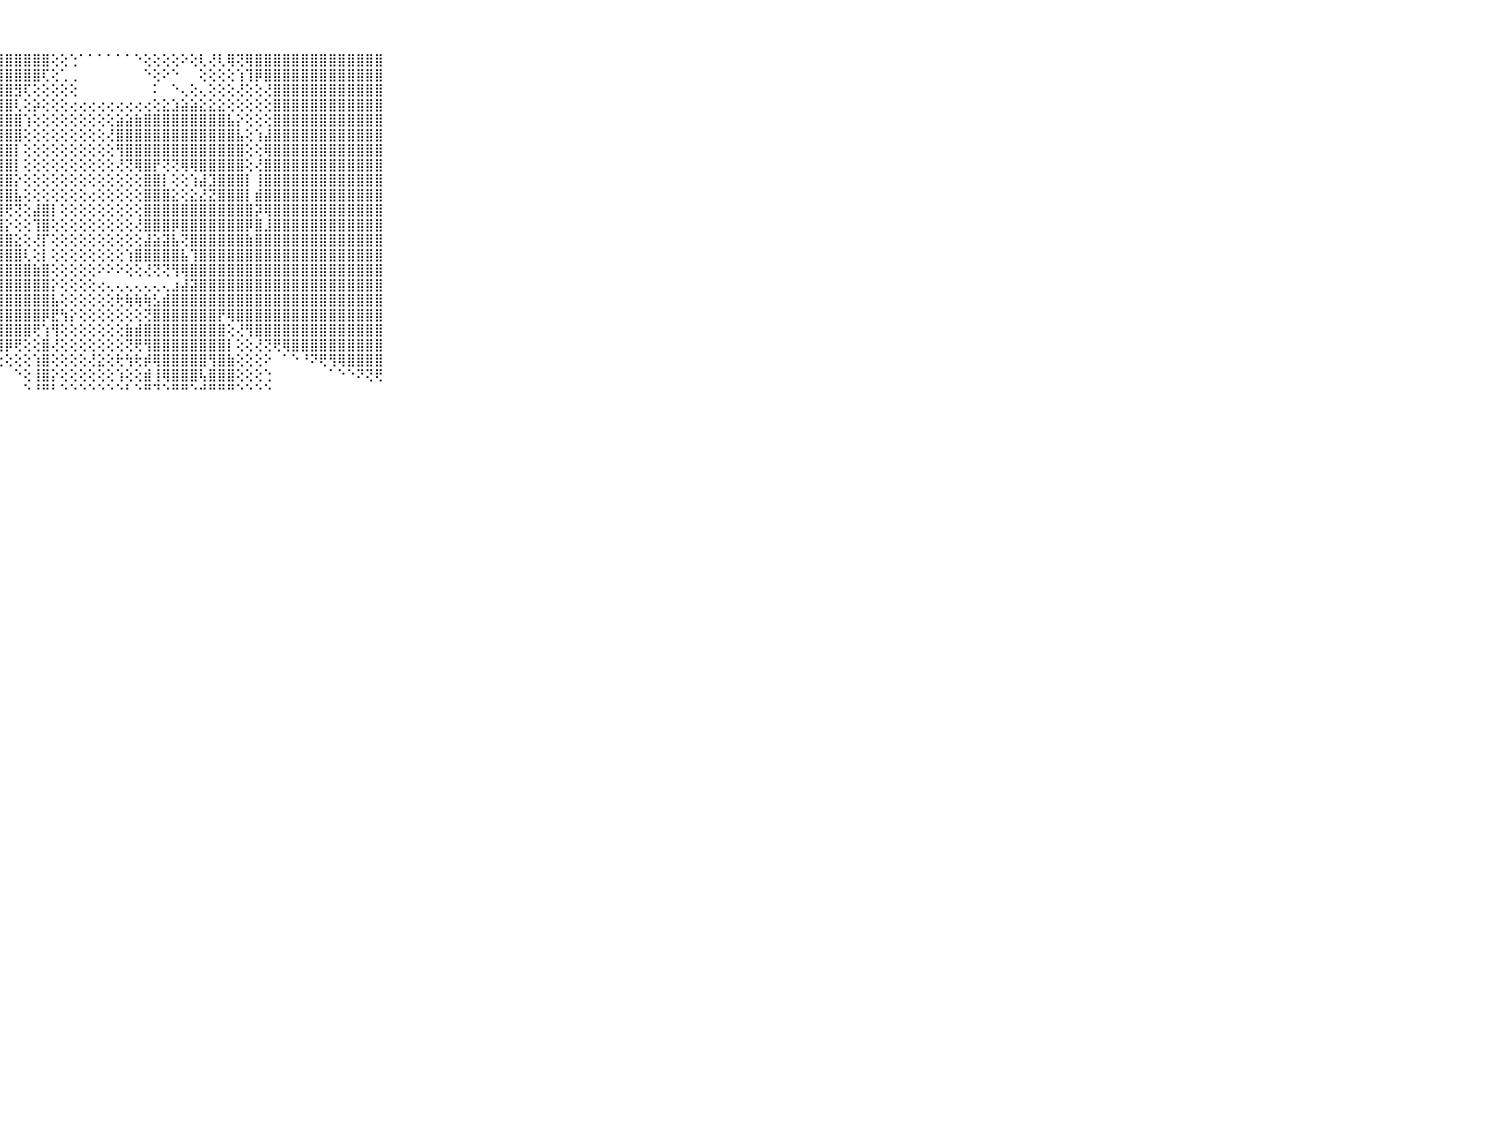

⠀⠀⠀⠀⠀⠀⠀⠀⠀⠀⠀⣿⣿⣿⣿⣿⣿⣿⣿⣿⣿⣿⣿⣿⣿⣿⣿⣿⣿⣿⣿⣿⣿⢕⢕⢑⠁⠁⠁⠁⠁⠁⠑⢕⢕⢕⢕⠕⢕⢇⢜⢇⢿⢝⢿⣿⣿⣿⣿⣿⣿⣿⣿⣿⣿⣿⣿⣿⣿⠀⠀⠀⠀⠀⠀⠀⠀⠀⠀⠀⠀
⠀⠀⠀⠀⠀⠀⠀⠀⠀⠀⠀⣿⣿⣿⣿⣿⣿⣿⣿⣿⣿⣿⣿⣿⣿⣿⣿⣿⣿⣿⣿⣿⢏⢕⢁⢀⠀⠀⠀⠀⠀⠀⠀⠑⢕⠕⠑⠀⠀⢕⢕⢕⢕⢱⢹⡿⣿⣿⣿⣿⣿⣿⣿⣿⣿⣿⣿⣿⣿⠀⠀⠀⠀⠀⠀⠀⠀⠀⠀⠀⠀
⠀⠀⠀⠀⠀⠀⠀⠀⠀⠀⠀⣿⣿⣿⣿⣿⣿⣿⣿⣿⣿⣿⣿⣿⣿⣿⣿⣿⣿⣻⢏⢕⢕⢕⢕⢕⠀⠀⠀⠀⠀⠀⠀⠀⠅⠀⠑⢄⢕⢄⢕⢕⢕⢜⢕⢕⢜⣿⣿⣿⣿⣿⣿⣿⣿⣿⣿⣿⣿⠀⠀⠀⠀⠀⠀⠀⠀⠀⠀⠀⠀
⠀⠀⠀⠀⠀⠀⠀⠀⠀⠀⠀⣿⣿⣿⣿⣿⣿⣿⣿⣿⣿⣿⣿⣿⣿⣿⣿⣿⣿⢇⢕⡵⢕⢕⢕⢔⢔⢔⢔⢔⢔⢔⢔⢔⢕⣕⣱⣵⣵⣕⣕⣕⢕⢕⢕⢕⢕⣿⣿⣿⣿⣿⣿⣿⣿⣿⣿⣿⣿⠀⠀⠀⠀⠀⠀⠀⠀⠀⠀⠀⠀
⠀⠀⠀⠀⠀⠀⠀⠀⠀⠀⠀⣿⣿⣿⣿⣿⣿⣿⣿⣿⣿⣿⣿⣿⣿⣿⣿⣿⣿⣿⢱⢕⢕⢕⢕⢕⢕⢕⢕⢕⣵⣵⣷⣿⣿⣿⣿⣿⣿⣿⣿⣿⣧⡕⢕⢕⢕⣿⣿⣿⣿⣿⣿⣿⣿⣿⣿⣿⣿⠀⠀⠀⠀⠀⠀⠀⠀⠀⠀⠀⠀
⠀⠀⠀⠀⠀⠀⠀⠀⠀⠀⠀⣿⣿⣿⣿⣿⣿⣿⣿⣿⣿⣿⣿⣿⣿⣿⣿⣿⣿⣿⢕⢕⢕⢕⢕⢕⢕⢕⢕⢜⣿⣿⣿⣿⣿⣿⣿⣿⣿⣿⣿⣿⣿⣧⢕⢱⣼⣿⣿⣿⣿⣿⣿⣿⣿⣿⣿⣿⣿⠀⠀⠀⠀⠀⠀⠀⠀⠀⠀⠀⠀
⠀⠀⠀⠀⠀⠀⠀⠀⠀⠀⠀⣿⣿⣿⣿⣿⣿⣿⣿⣿⣿⣿⣿⣿⣿⣿⣿⣿⣿⡇⢕⢕⢕⢕⢕⢕⢕⢕⢕⢕⢻⣿⣿⣿⣿⣿⣿⣿⣿⣿⣿⣿⣿⣿⢕⢕⢿⣿⣿⣿⣿⣿⣿⣿⣿⣿⣿⣿⣿⠀⠀⠀⠀⠀⠀⠀⠀⠀⠀⠀⠀
⠀⠀⠀⠀⠀⠀⠀⠀⠀⠀⠀⣿⣿⣿⣿⣿⣿⣿⣿⣿⣿⣿⣿⣿⣿⣿⣿⣿⣿⡇⢕⢕⢕⢕⢕⢕⢕⢕⢕⢕⢜⢝⢿⣿⡟⢝⢝⢿⢿⣿⣿⣿⣿⣿⢕⢜⣿⣿⣿⣿⣿⣿⣿⣿⣿⣿⣿⣿⣿⠀⠀⠀⠀⠀⠀⠀⠀⠀⠀⠀⠀
⠀⠀⠀⠀⠀⠀⠀⠀⠀⠀⠀⣿⣿⣿⣿⣿⣿⣿⣿⣿⣿⣿⣿⣿⣿⣿⣿⣿⣿⡕⢕⢕⢕⢕⢕⢕⢕⢕⢕⢕⢕⢕⢕⣿⣿⡇⢕⢕⢱⣼⣹⣿⣿⣿⡇⢸⣿⣿⣿⣿⣿⣿⣿⣿⣿⣿⣿⣿⣿⠀⠀⠀⠀⠀⠀⠀⠀⠀⠀⠀⠀
⠀⠀⠀⠀⠀⠀⠀⠀⠀⠀⠀⣿⣿⣿⣿⣿⣿⣿⣿⣿⣿⣿⣿⣿⣿⣿⣿⣿⣿⣧⢕⢕⢕⢕⢕⢕⢕⢔⢕⢕⢕⢕⢕⣿⣿⣿⣕⢕⣕⣜⣝⣿⣿⣿⡇⣾⣿⣿⣿⣿⣿⣿⣿⣿⣿⣿⣿⣿⣿⠀⠀⠀⠀⠀⠀⠀⠀⠀⠀⠀⠀
⠀⠀⠀⠀⠀⠀⠀⠀⠀⠀⠀⣿⣿⣿⣿⣿⣿⣿⣿⣿⣿⣿⣿⣿⣿⣿⣿⣿⢟⢝⢕⣼⣿⡇⢕⢕⢕⢕⢕⢕⢕⢕⢕⣿⣿⣿⣿⣿⣿⣿⣿⣿⣿⣿⣿⡽⢿⣿⣿⣿⣿⣿⣿⣿⣿⣿⣿⣿⣿⠀⠀⠀⠀⠀⠀⠀⠀⠀⠀⠀⠀
⠀⠀⠀⠀⠀⠀⠀⠀⠀⠀⠀⣿⣿⣿⣿⣿⣿⣿⣿⣿⣿⣿⣿⣿⣿⣿⣿⣿⡕⢕⢕⢹⣿⢕⢕⢕⢕⢕⢕⢕⢕⢕⢜⣿⣿⣿⡿⣿⣿⣿⣿⣿⣿⣿⡿⣿⣸⣿⣿⣿⣿⣿⣿⣿⣿⣿⣿⣿⣿⠀⠀⠀⠀⠀⠀⠀⠀⠀⠀⠀⠀
⠀⠀⠀⠀⠀⠀⠀⠀⠀⠀⠀⣿⣿⣿⣿⣿⣿⣿⣿⣿⣿⣿⣿⣿⣿⣿⣿⣿⣿⣕⢕⢜⡏⢕⢕⢕⢕⢕⢕⢕⢕⢕⢕⣼⣵⣽⣧⢝⣿⣿⣿⣿⣿⣿⣷⣿⣿⣿⣿⣿⣿⣿⣿⣿⣿⣿⣿⣿⣿⠀⠀⠀⠀⠀⠀⠀⠀⠀⠀⠀⠀
⠀⠀⠀⠀⠀⠀⠀⠀⠀⠀⠀⣿⣿⣿⣿⣿⣿⣿⣿⣿⣿⣿⣿⣿⣿⣿⣿⣿⣿⣿⢇⢕⡇⢕⢕⢕⢕⢕⢕⢕⢕⢱⣿⣿⣿⣿⣿⣧⢹⣿⣿⣿⣿⣿⣿⣿⣿⣿⣿⣿⣿⣿⣿⣿⣿⣿⣿⣿⣿⠀⠀⠀⠀⠀⠀⠀⠀⠀⠀⠀⠀
⠀⠀⠀⠀⠀⠀⠀⠀⠀⠀⠀⣿⣿⣿⣿⣿⣿⣿⣿⣿⣿⣿⣿⣿⣿⣿⣿⣿⣿⣿⣿⣷⣿⢕⢕⢕⢕⢕⠕⠕⠕⢕⢕⢜⢝⢝⢻⢿⣿⣿⣿⣿⣿⣿⣿⣿⣿⣿⣿⣿⣿⣿⣿⣿⣿⣿⣿⣿⣿⠀⠀⠀⠀⠀⠀⠀⠀⠀⠀⠀⠀
⠀⠀⠀⠀⠀⠀⠀⠀⠀⠀⠀⣿⣿⣿⣿⣿⣿⣿⣿⣿⣿⣿⣿⣿⣿⣿⣿⣿⣿⣿⣿⣿⣿⡕⢕⢕⢕⢕⢔⢄⢄⢄⢄⢄⢄⢄⣰⣼⣽⣿⣿⣿⣿⣿⣿⣿⣿⣿⣿⣿⣿⣿⣿⣿⣿⣿⣿⣿⣿⠀⠀⠀⠀⠀⠀⠀⠀⠀⠀⠀⠀
⠀⠀⠀⠀⠀⠀⠀⠀⠀⠀⠀⣿⣿⣿⣿⣿⣿⣿⣿⣿⣿⣿⣿⣿⣿⣿⣿⣿⣿⣿⣿⣿⣿⣧⢕⢕⢕⢕⢕⢕⢗⢷⢷⢷⣣⣾⣿⣿⣿⣿⣿⣿⣿⣿⣿⣿⣿⣿⣿⣿⣿⣿⣿⣿⣿⣿⣿⣿⣿⠀⠀⠀⠀⠀⠀⠀⠀⠀⠀⠀⠀
⠀⠀⠀⠀⠀⠀⠀⠀⠀⠀⠀⣿⣿⣿⣿⣿⣿⣿⣿⣿⣿⣿⣿⣿⣿⣿⣿⣿⣿⣿⣿⣿⡿⣟⢳⡕⢕⢕⢕⢕⢕⢕⢕⢝⣿⣿⣿⣿⣿⣿⣿⡟⢿⣿⣿⣿⣿⣿⣿⣿⣿⣿⣿⣿⣿⣿⣿⣿⣿⠀⠀⠀⠀⠀⠀⠀⠀⠀⠀⠀⠀
⠀⠀⠀⠀⠀⠀⠀⠀⠀⠀⠀⣿⣿⣿⣿⣿⣿⣿⣿⣿⣿⣿⣿⣿⣿⣿⣿⣿⣿⣿⣿⢟⢱⢻⢕⢕⢕⢕⢕⢕⢕⣷⣾⣿⣿⣿⣿⣿⣿⣿⣿⣿⢕⢜⢻⣿⣿⣿⣿⣿⣿⣿⣿⣿⣿⣿⣿⣿⣿⠀⠀⠀⠀⠀⠀⠀⠀⠀⠀⠀⠀
⠀⠀⠀⠀⠀⠀⠀⠀⠀⠀⠀⣿⣿⣿⣿⣿⣿⣿⣿⣿⣿⣿⣿⣿⣿⣿⣿⣿⡿⢟⢕⢕⣿⢜⢕⢕⢕⢕⢕⢕⢕⢝⢟⢻⣿⣿⣿⣿⣿⣿⣿⣿⡇⢕⢕⢜⢝⢟⢿⣿⣿⣿⣿⣿⣿⣿⣿⣿⣿⠀⠀⠀⠀⠀⠀⠀⠀⠀⠀⠀⠀
⠀⠀⠀⠀⠀⠀⠀⠀⠀⠀⠀⣿⣿⣿⣿⣿⣿⣿⣿⣿⣿⣿⣿⣿⢿⢟⢏⢕⢕⢕⢕⢱⣿⢕⢕⢕⢕⢜⣕⢕⢗⢳⢗⡾⢿⣿⣿⣿⣿⣿⢻⣿⣷⢕⢕⢕⠕⠀⠁⠑⠘⠝⢟⢻⢿⣿⣿⣿⣿⠀⠀⠀⠀⠀⠀⠀⠀⠀⠀⠀⠀
⠀⠀⠀⠀⠀⠀⠀⠀⠀⠀⠀⣿⣿⣿⣿⣿⣿⣿⣿⣿⢿⢟⢝⠑⠁⠁⠑⠀⠀⠑⢕⢸⣿⡕⢕⢕⢕⢕⢕⢕⢱⢕⢕⣾⢸⢿⣿⣿⣿⢧⣿⣿⣿⢕⢕⢕⢑⠀⠀⠀⠀⠀⠀⠁⠑⠑⠝⢝⢟⠀⠀⠀⠀⠀⠀⠀⠀⠀⠀⠀⠀
⠀⠀⠀⠀⠀⠀⠀⠀⠀⠀⠀⠛⠛⠛⠛⠛⠛⠋⠙⠑⠑⠑⠀⠀⠀⠀⠀⠀⠀⠀⠑⠘⠛⠃⠑⠑⠑⠑⠑⠑⠑⠃⠑⠛⠙⠑⠛⠛⠑⠚⠛⠛⠛⠑⠑⠑⠑⠀⠀⠀⠀⠀⠀⠀⠀⠀⠀⠀⠀⠀⠀⠀⠀⠀⠀⠀⠀⠀⠀⠀⠀